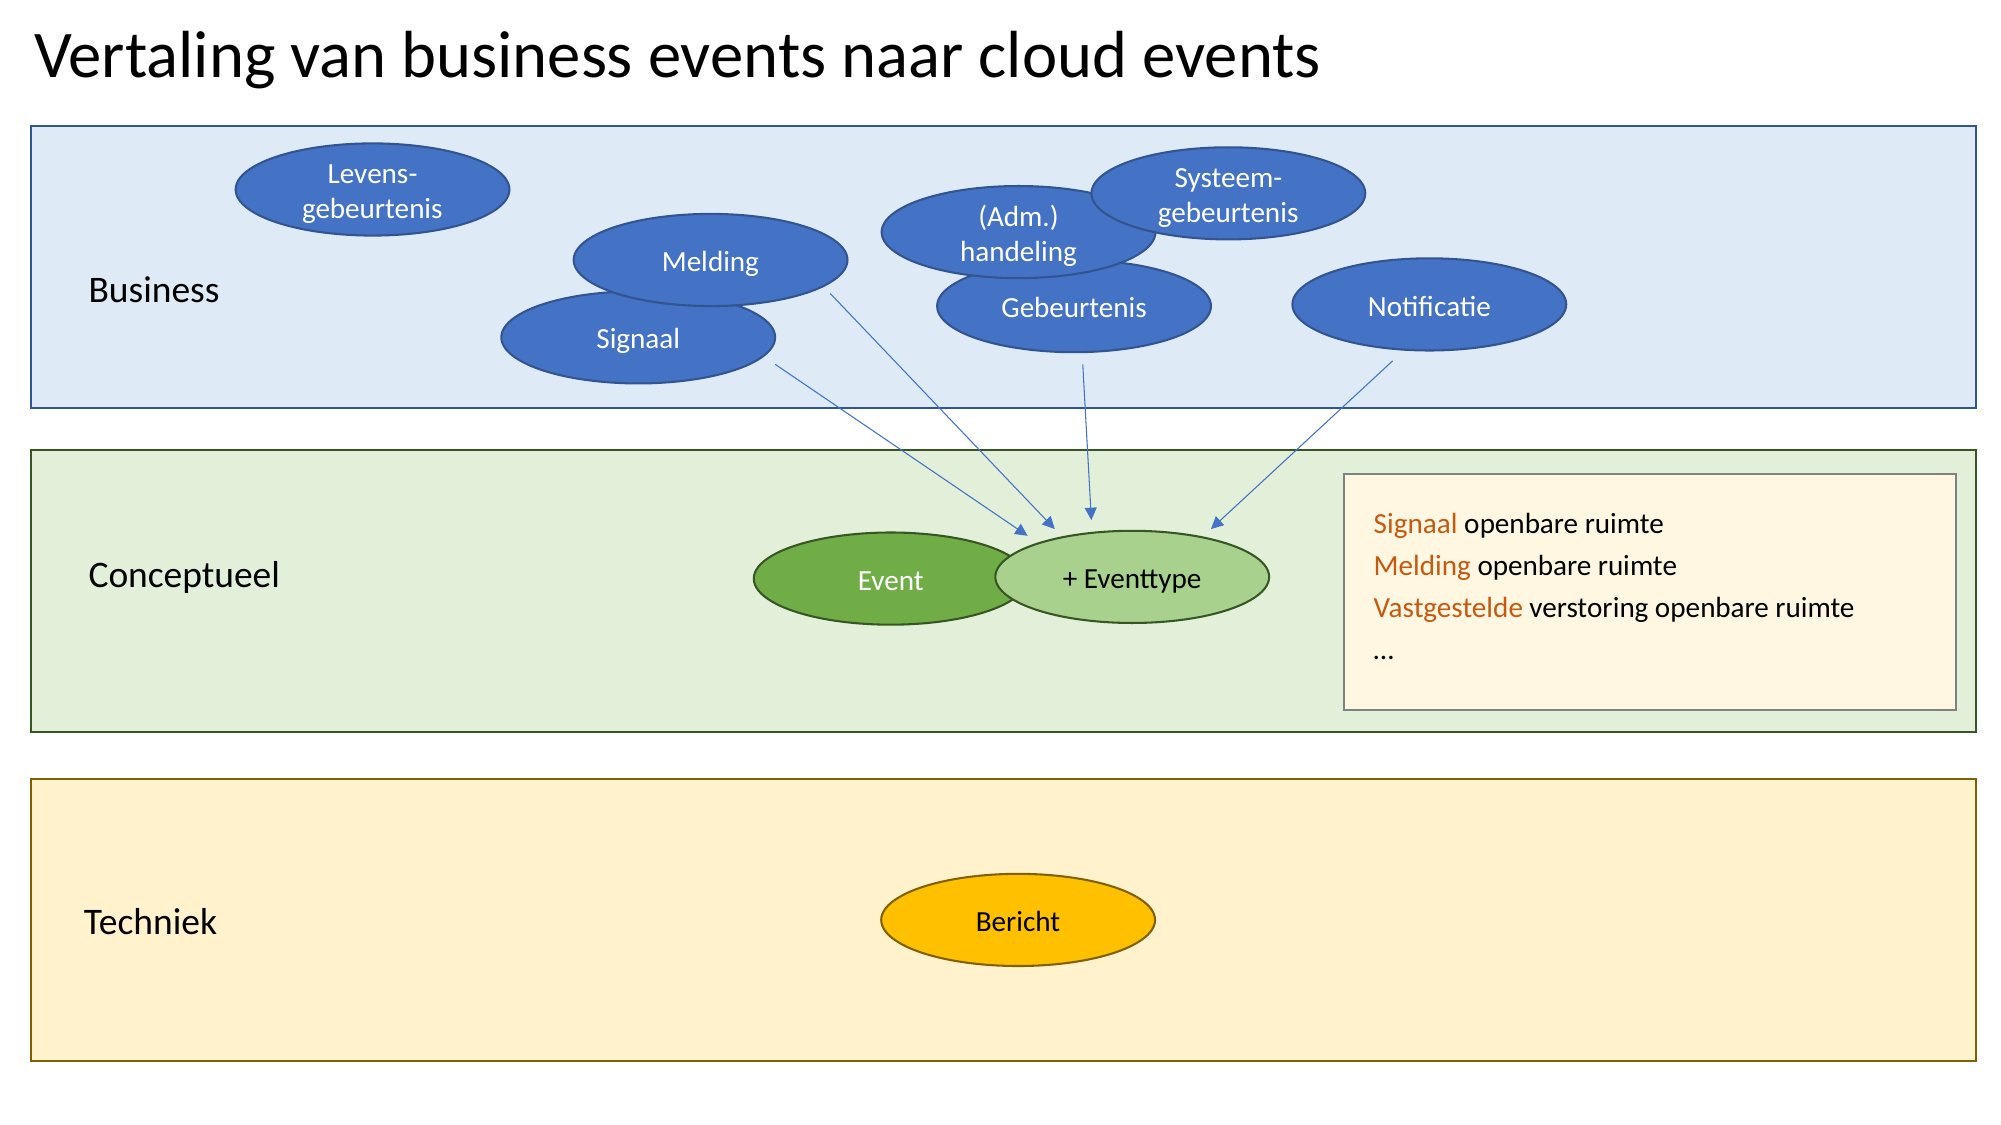

Vertaling van business events naar cloud events

Levens-gebeurtenis
Systeem-
gebeurtenis
(Adm.) handeling
Melding
Business
Notificatie
Gebeurtenis
Signaal
Signaal openbare ruimte
Melding openbare ruimte
Vastgestelde verstoring openbare ruimte
…

+ Eventtype
Event

Conceptueel

Bericht
Techniek